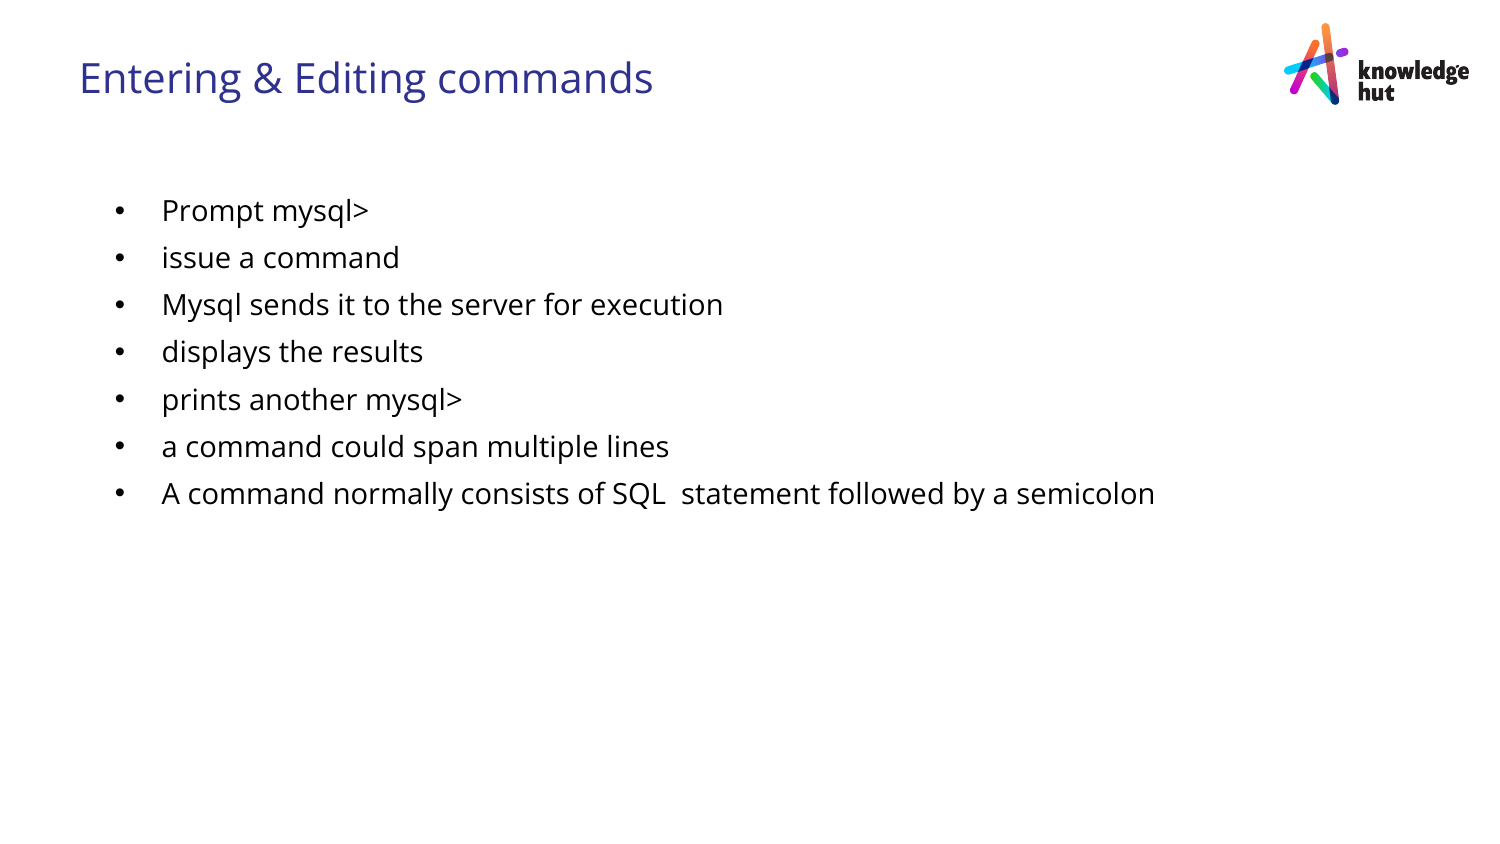

Entering & Editing commands
Prompt mysql>
issue a command
Mysql sends it to the server for execution
displays the results
prints another mysql>
a command could span multiple lines
A command normally consists of SQL  statement followed by a semicolon